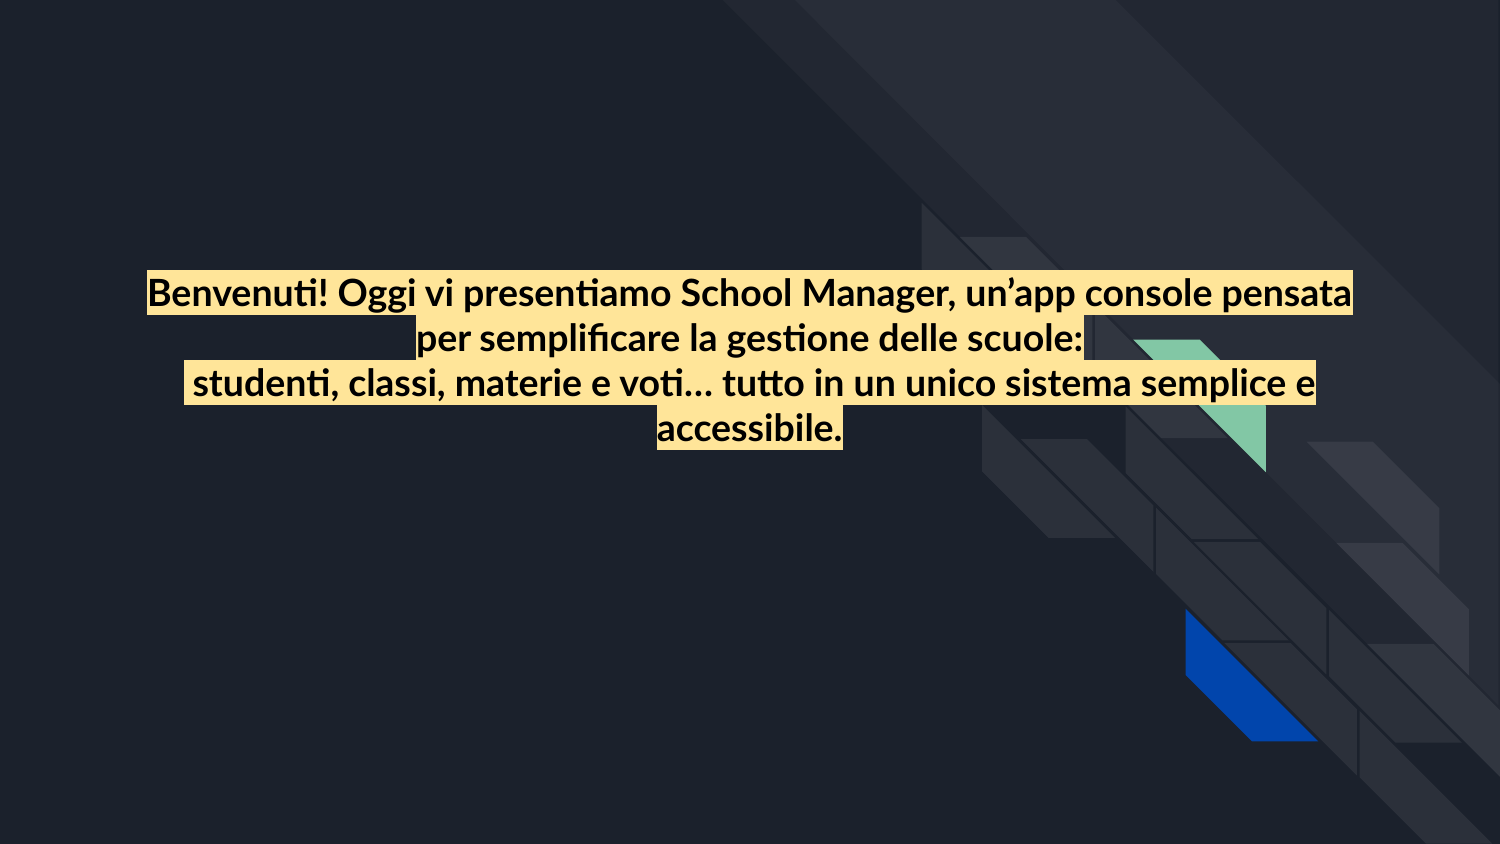

Benvenuti! Oggi vi presentiamo School Manager, un’app console pensata per semplificare la gestione delle scuole:
 studenti, classi, materie e voti… tutto in un unico sistema semplice e accessibile.